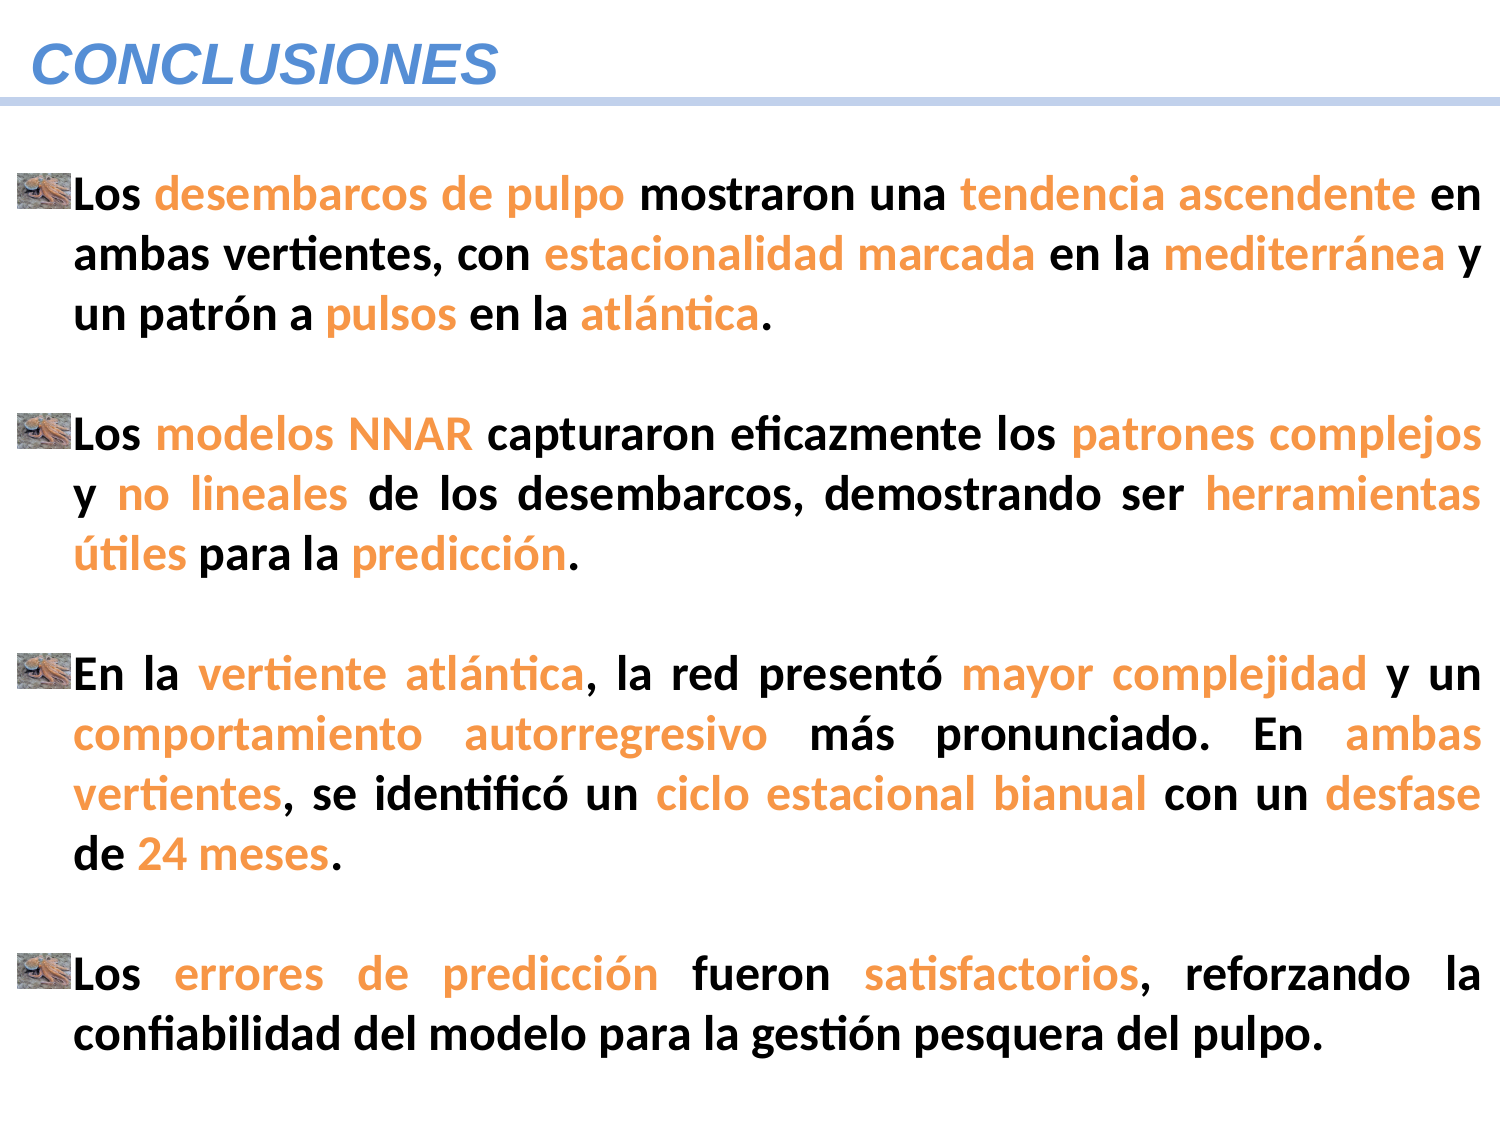

CONCLUSIONES
Los desembarcos de pulpo mostraron una tendencia ascendente en ambas vertientes, con estacionalidad marcada en la mediterránea y un patrón a pulsos en la atlántica.

Los modelos NNAR capturaron eficazmente los patrones complejos y no lineales de los desembarcos, demostrando ser herramientas útiles para la predicción.

En la vertiente atlántica, la red presentó mayor complejidad y un comportamiento autorregresivo más pronunciado. En ambas vertientes, se identificó un ciclo estacional bianual con un desfase de 24 meses.

Los errores de predicción fueron satisfactorios, reforzando la confiabilidad del modelo para la gestión pesquera del pulpo.